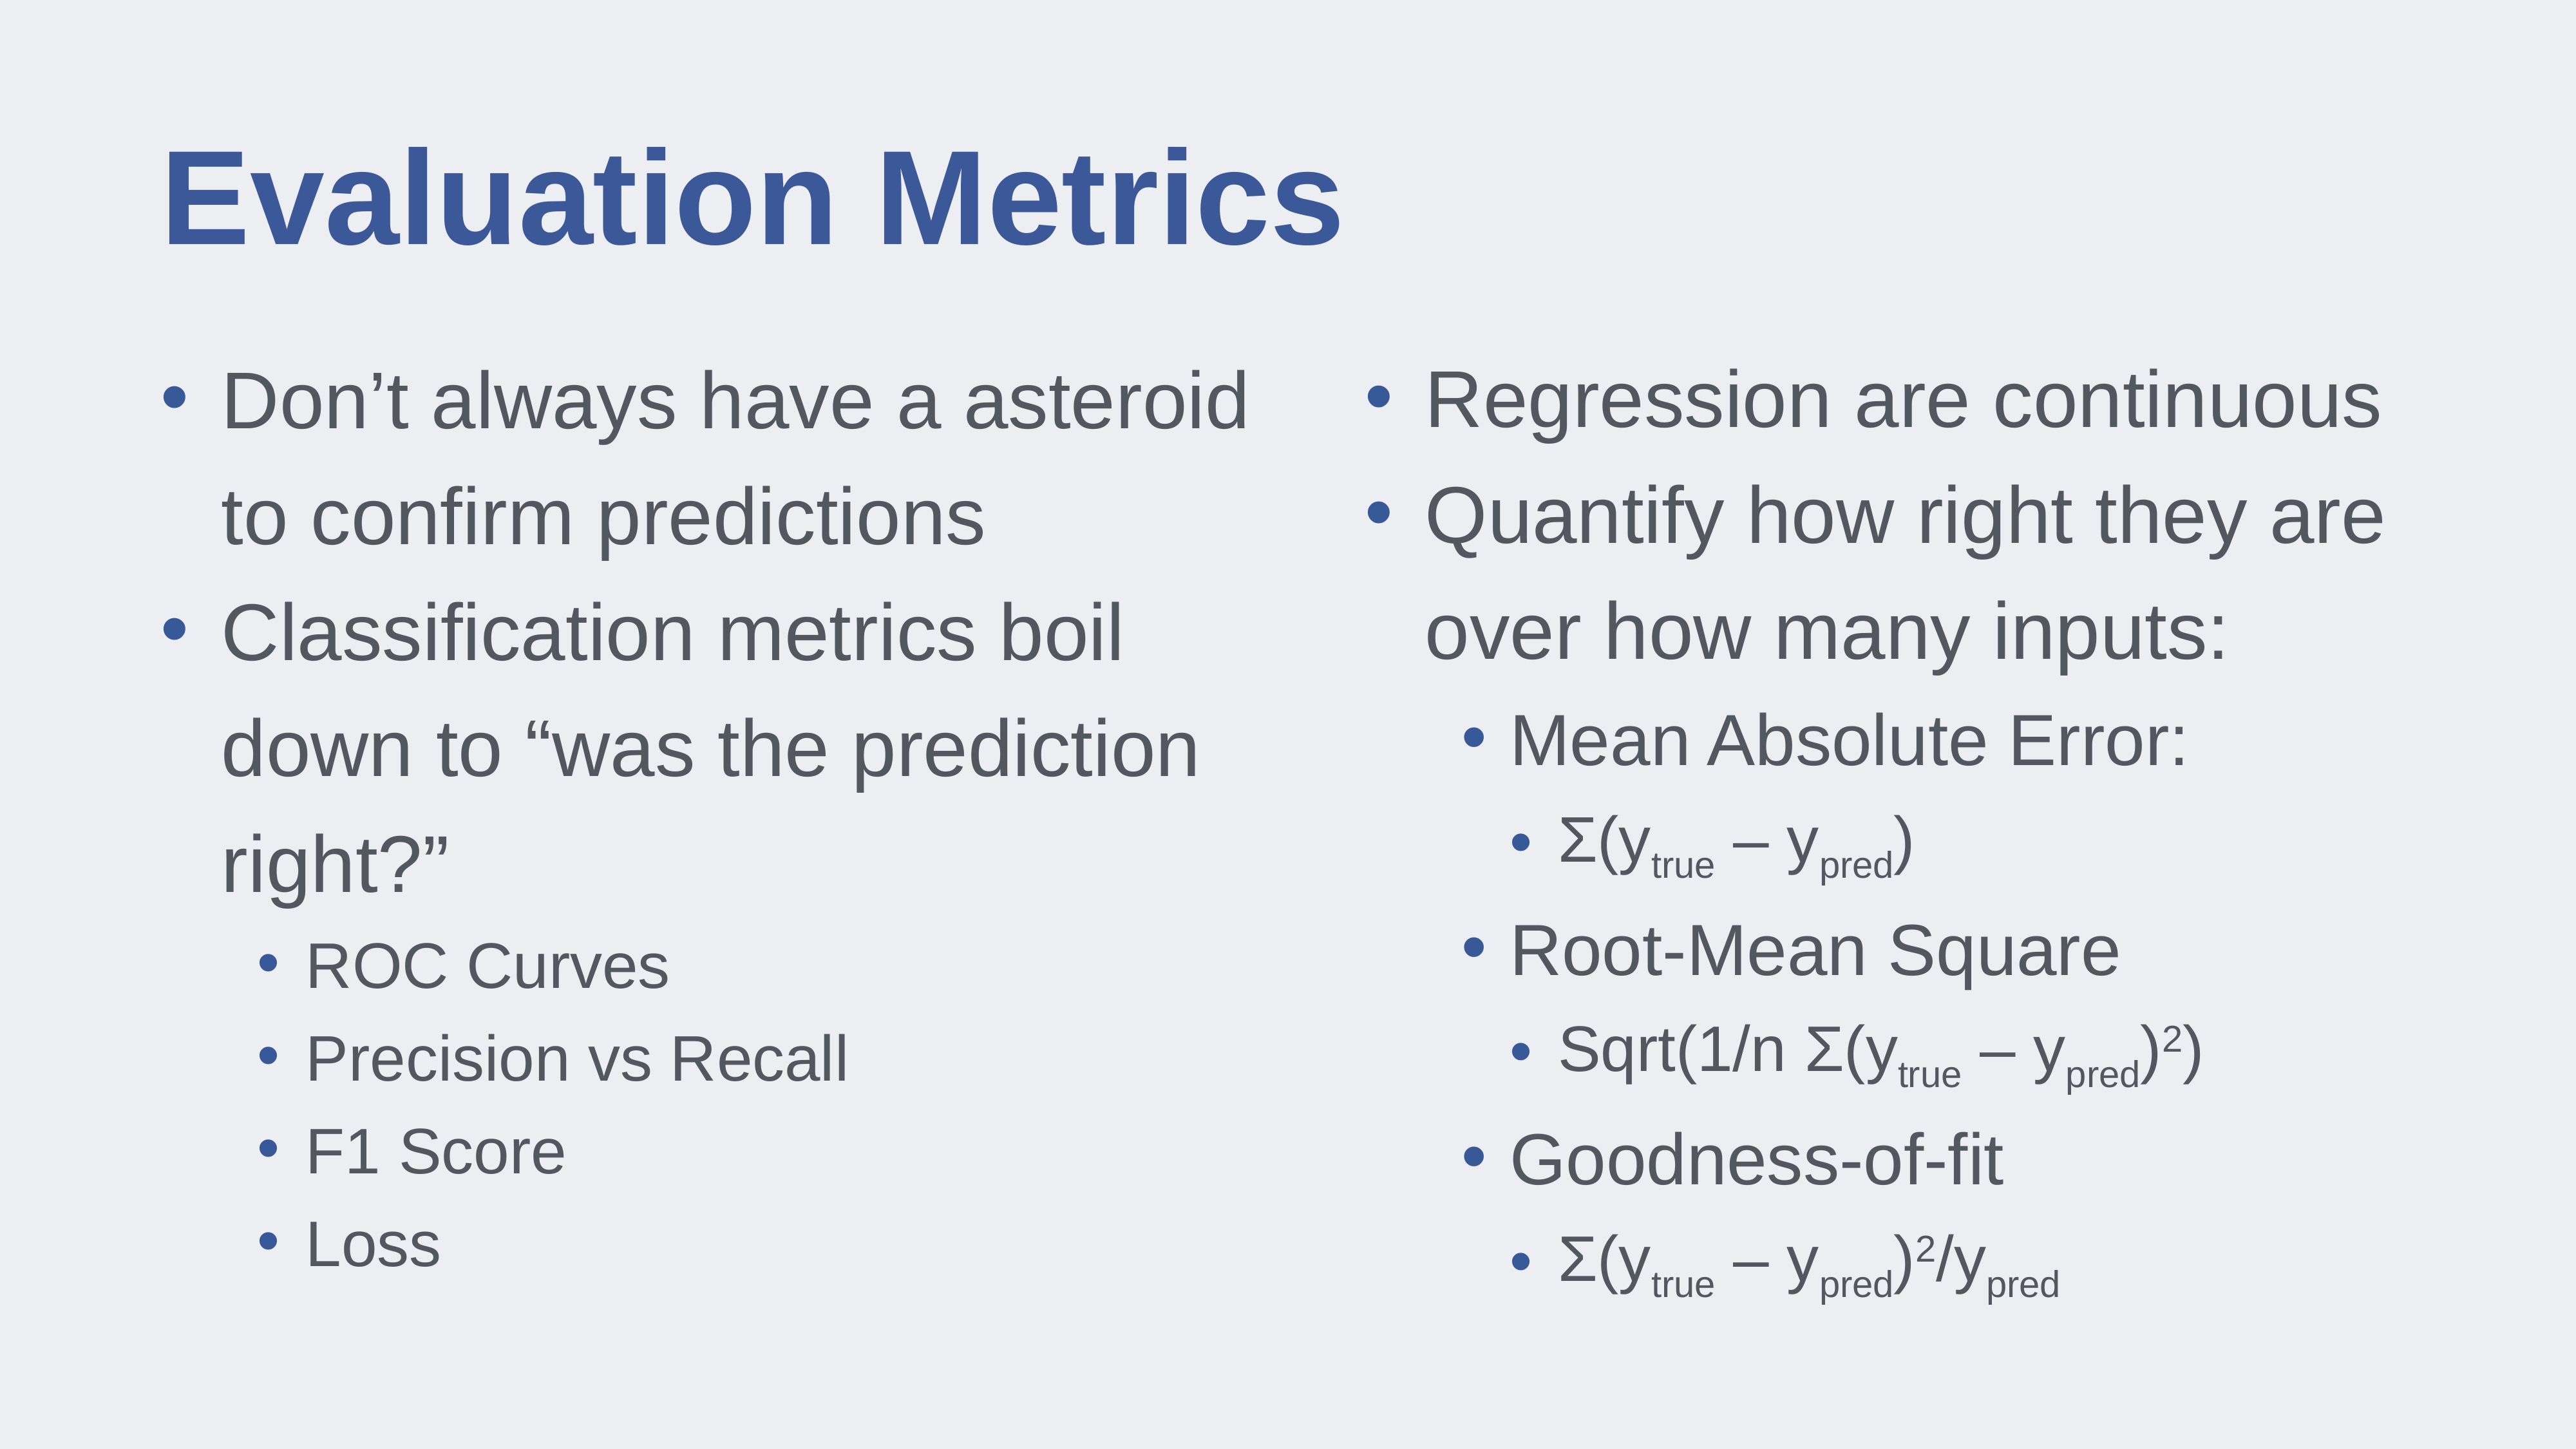

# Evaluation Metrics
Regression are continuous
Quantify how right they are over how many inputs:
Mean Absolute Error:
Σ(ytrue – ypred)
Root-Mean Square
Sqrt(1/n Σ(ytrue – ypred)2)
Goodness-of-fit
Σ(ytrue – ypred)2/ypred
Don’t always have a asteroid to confirm predictions
Classification metrics boil down to “was the prediction right?”
ROC Curves
Precision vs Recall
F1 Score
Loss